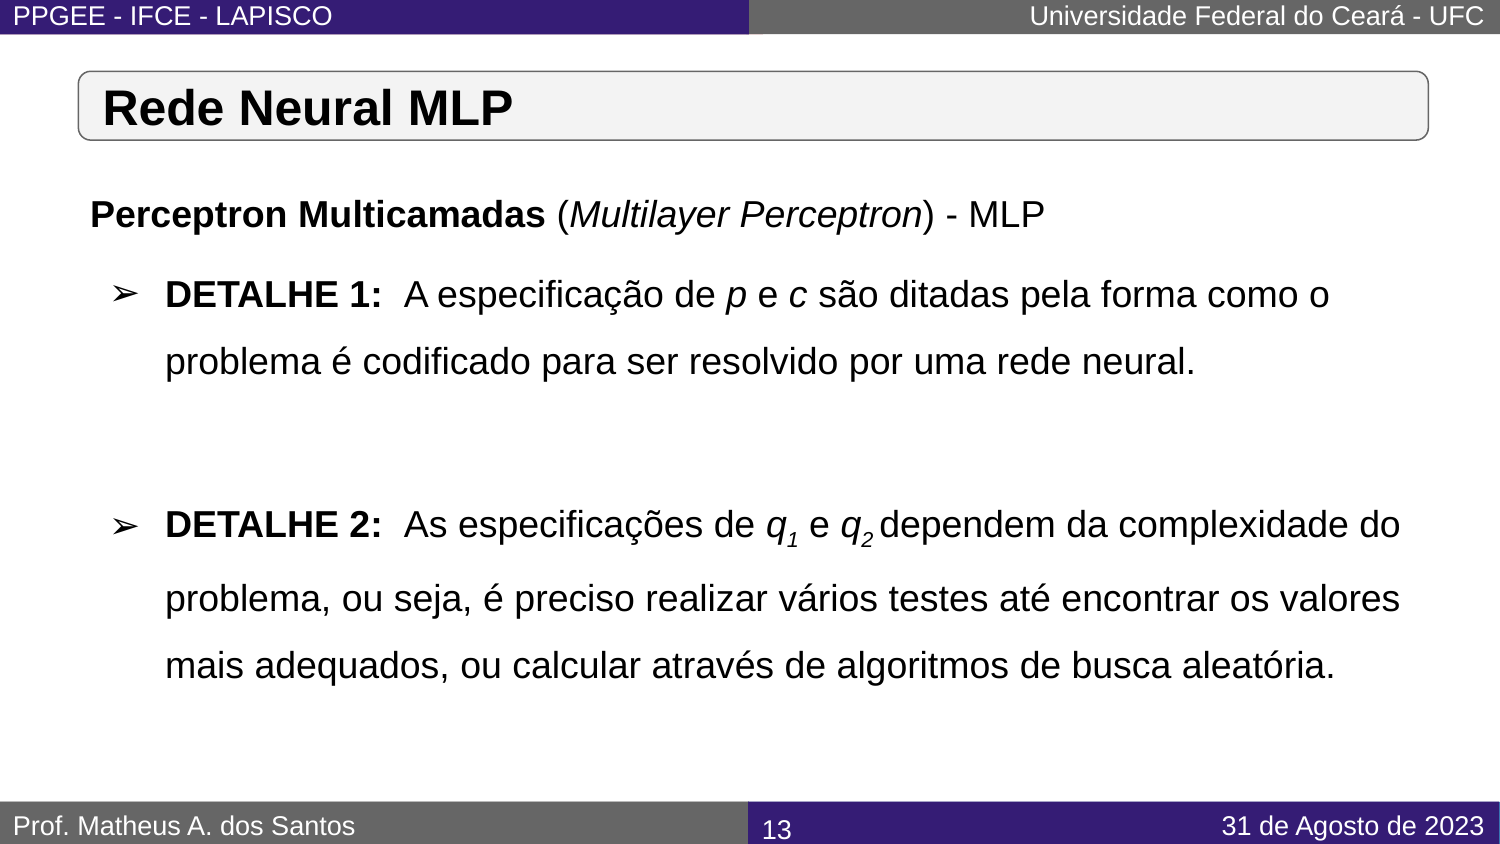

# Rede Neural MLP
Perceptron Multicamadas (Multilayer Perceptron) - MLP
DETALHE 1:  A especificação de p e c são ditadas pela forma como o problema é codificado para ser resolvido por uma rede neural.

DETALHE 2:  As especificações de q1 e q2 dependem da complexidade do problema, ou seja, é preciso realizar vários testes até encontrar os valores mais adequados, ou calcular através de algoritmos de busca aleatória.

13